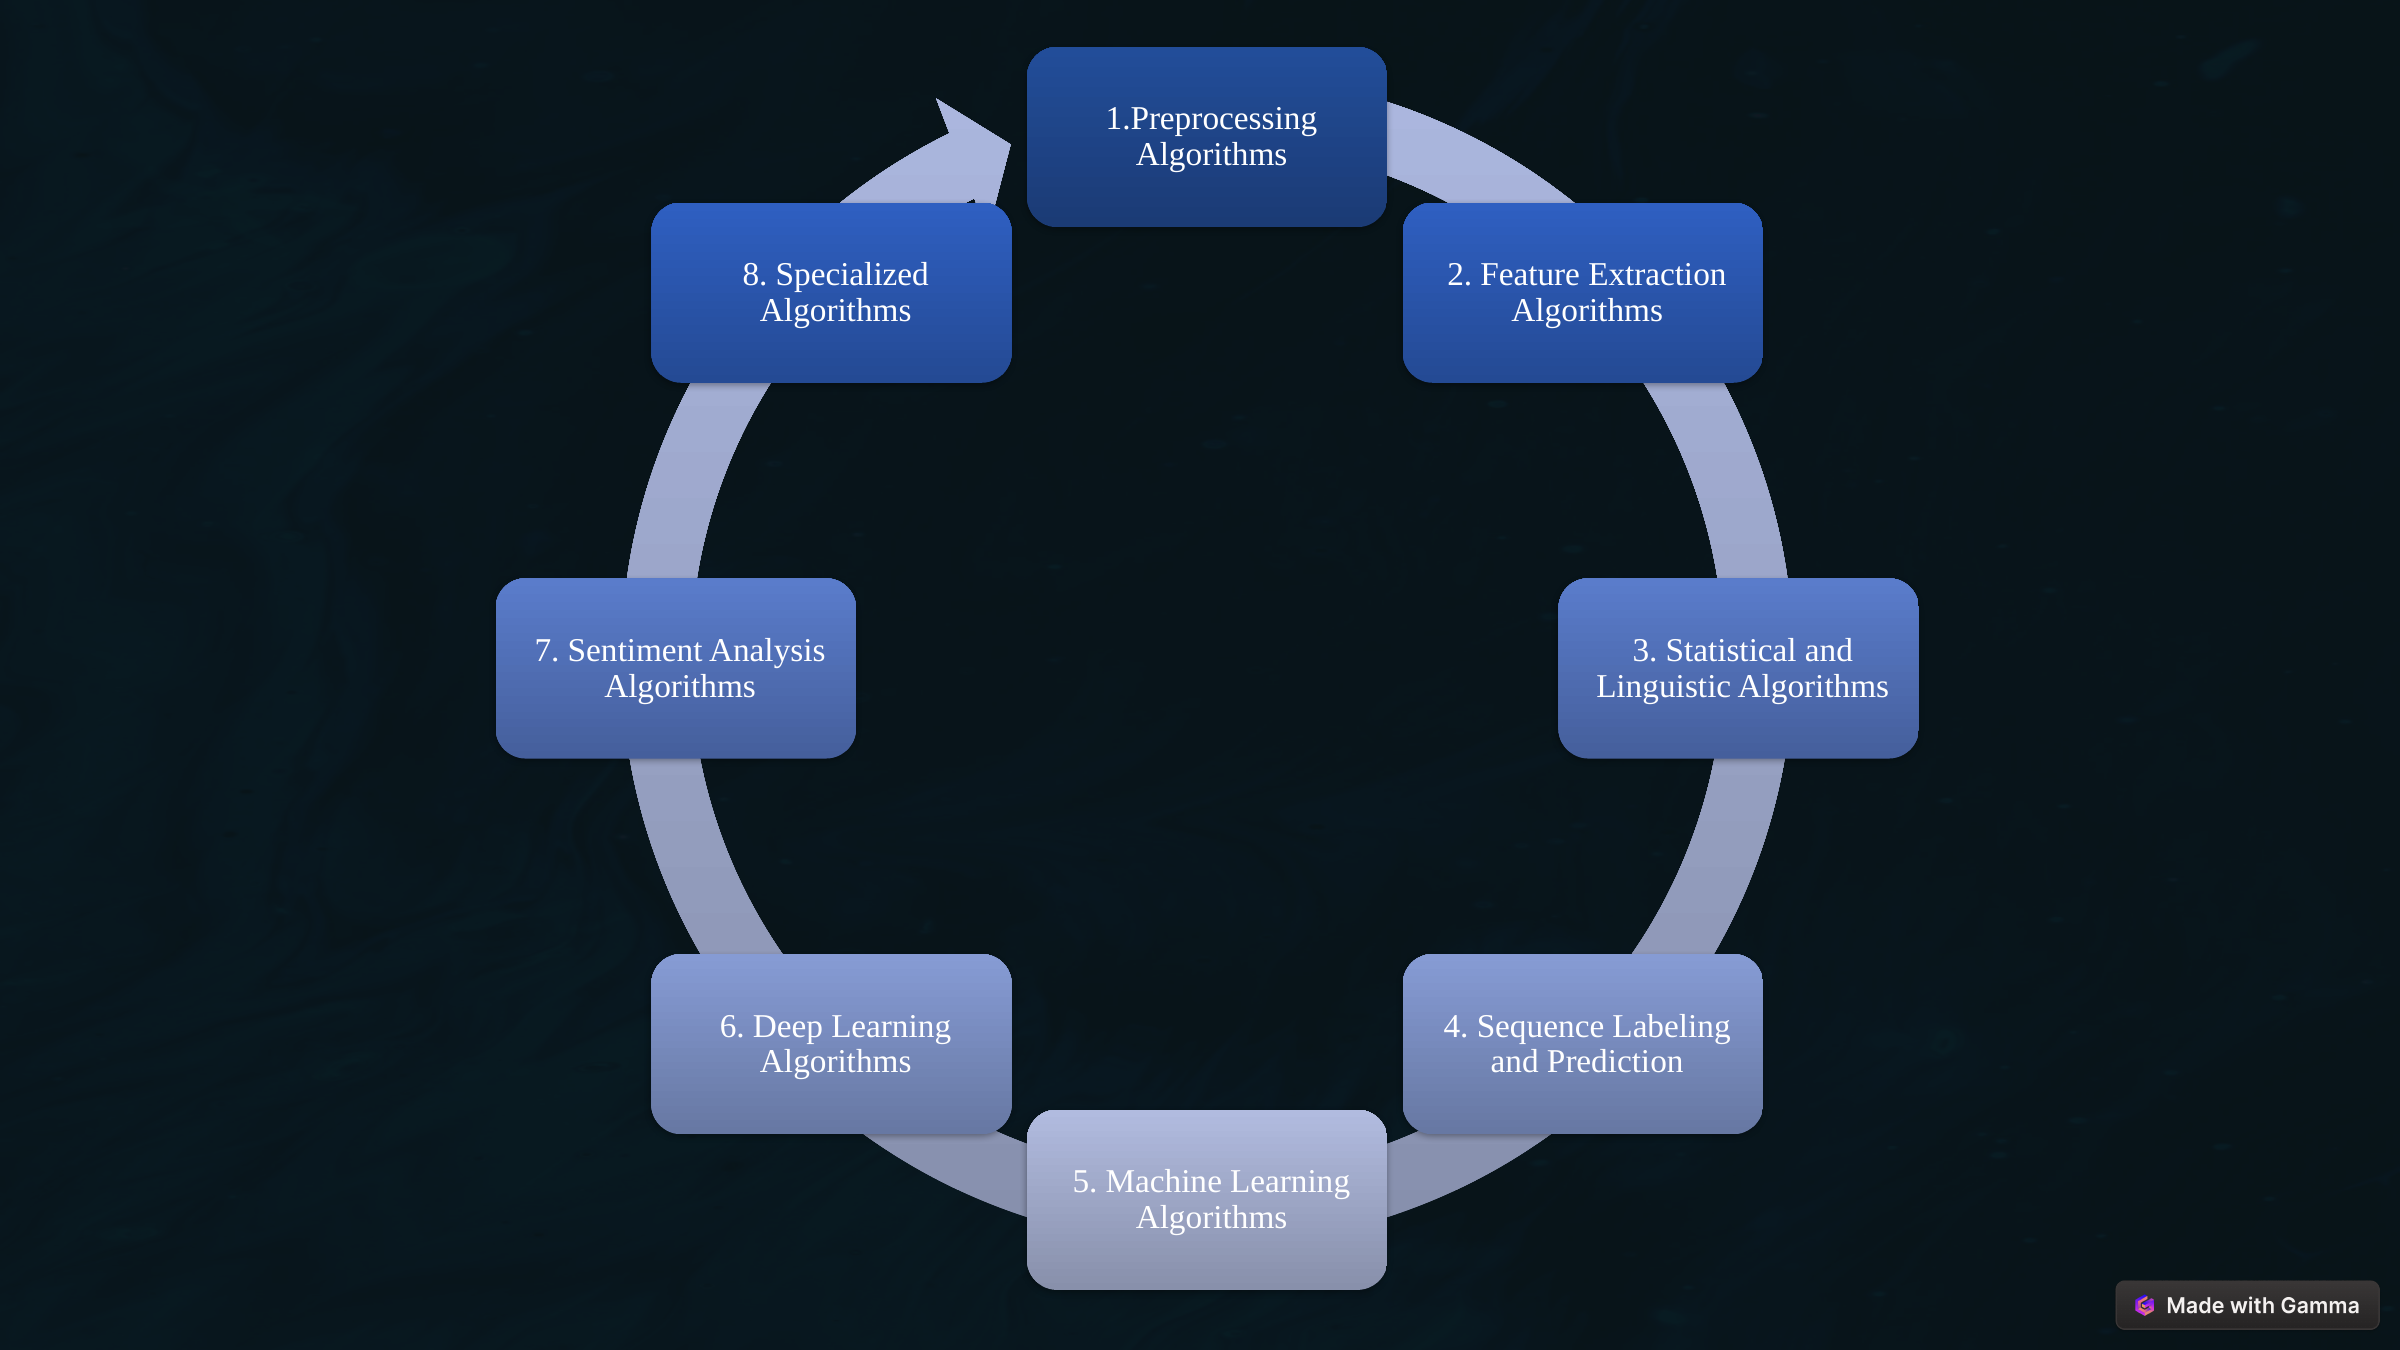

1.Preprocessing Algorithms
2. Feature Extraction Algorithms
3. Statistical and Linguistic Algorithms
4. Sequence Labeling and Prediction
5. Machine Learning Algorithms
6. Deep Learning Algorithms
7. Sentiment Analysis Algorithms
8. Specialized Algorithms